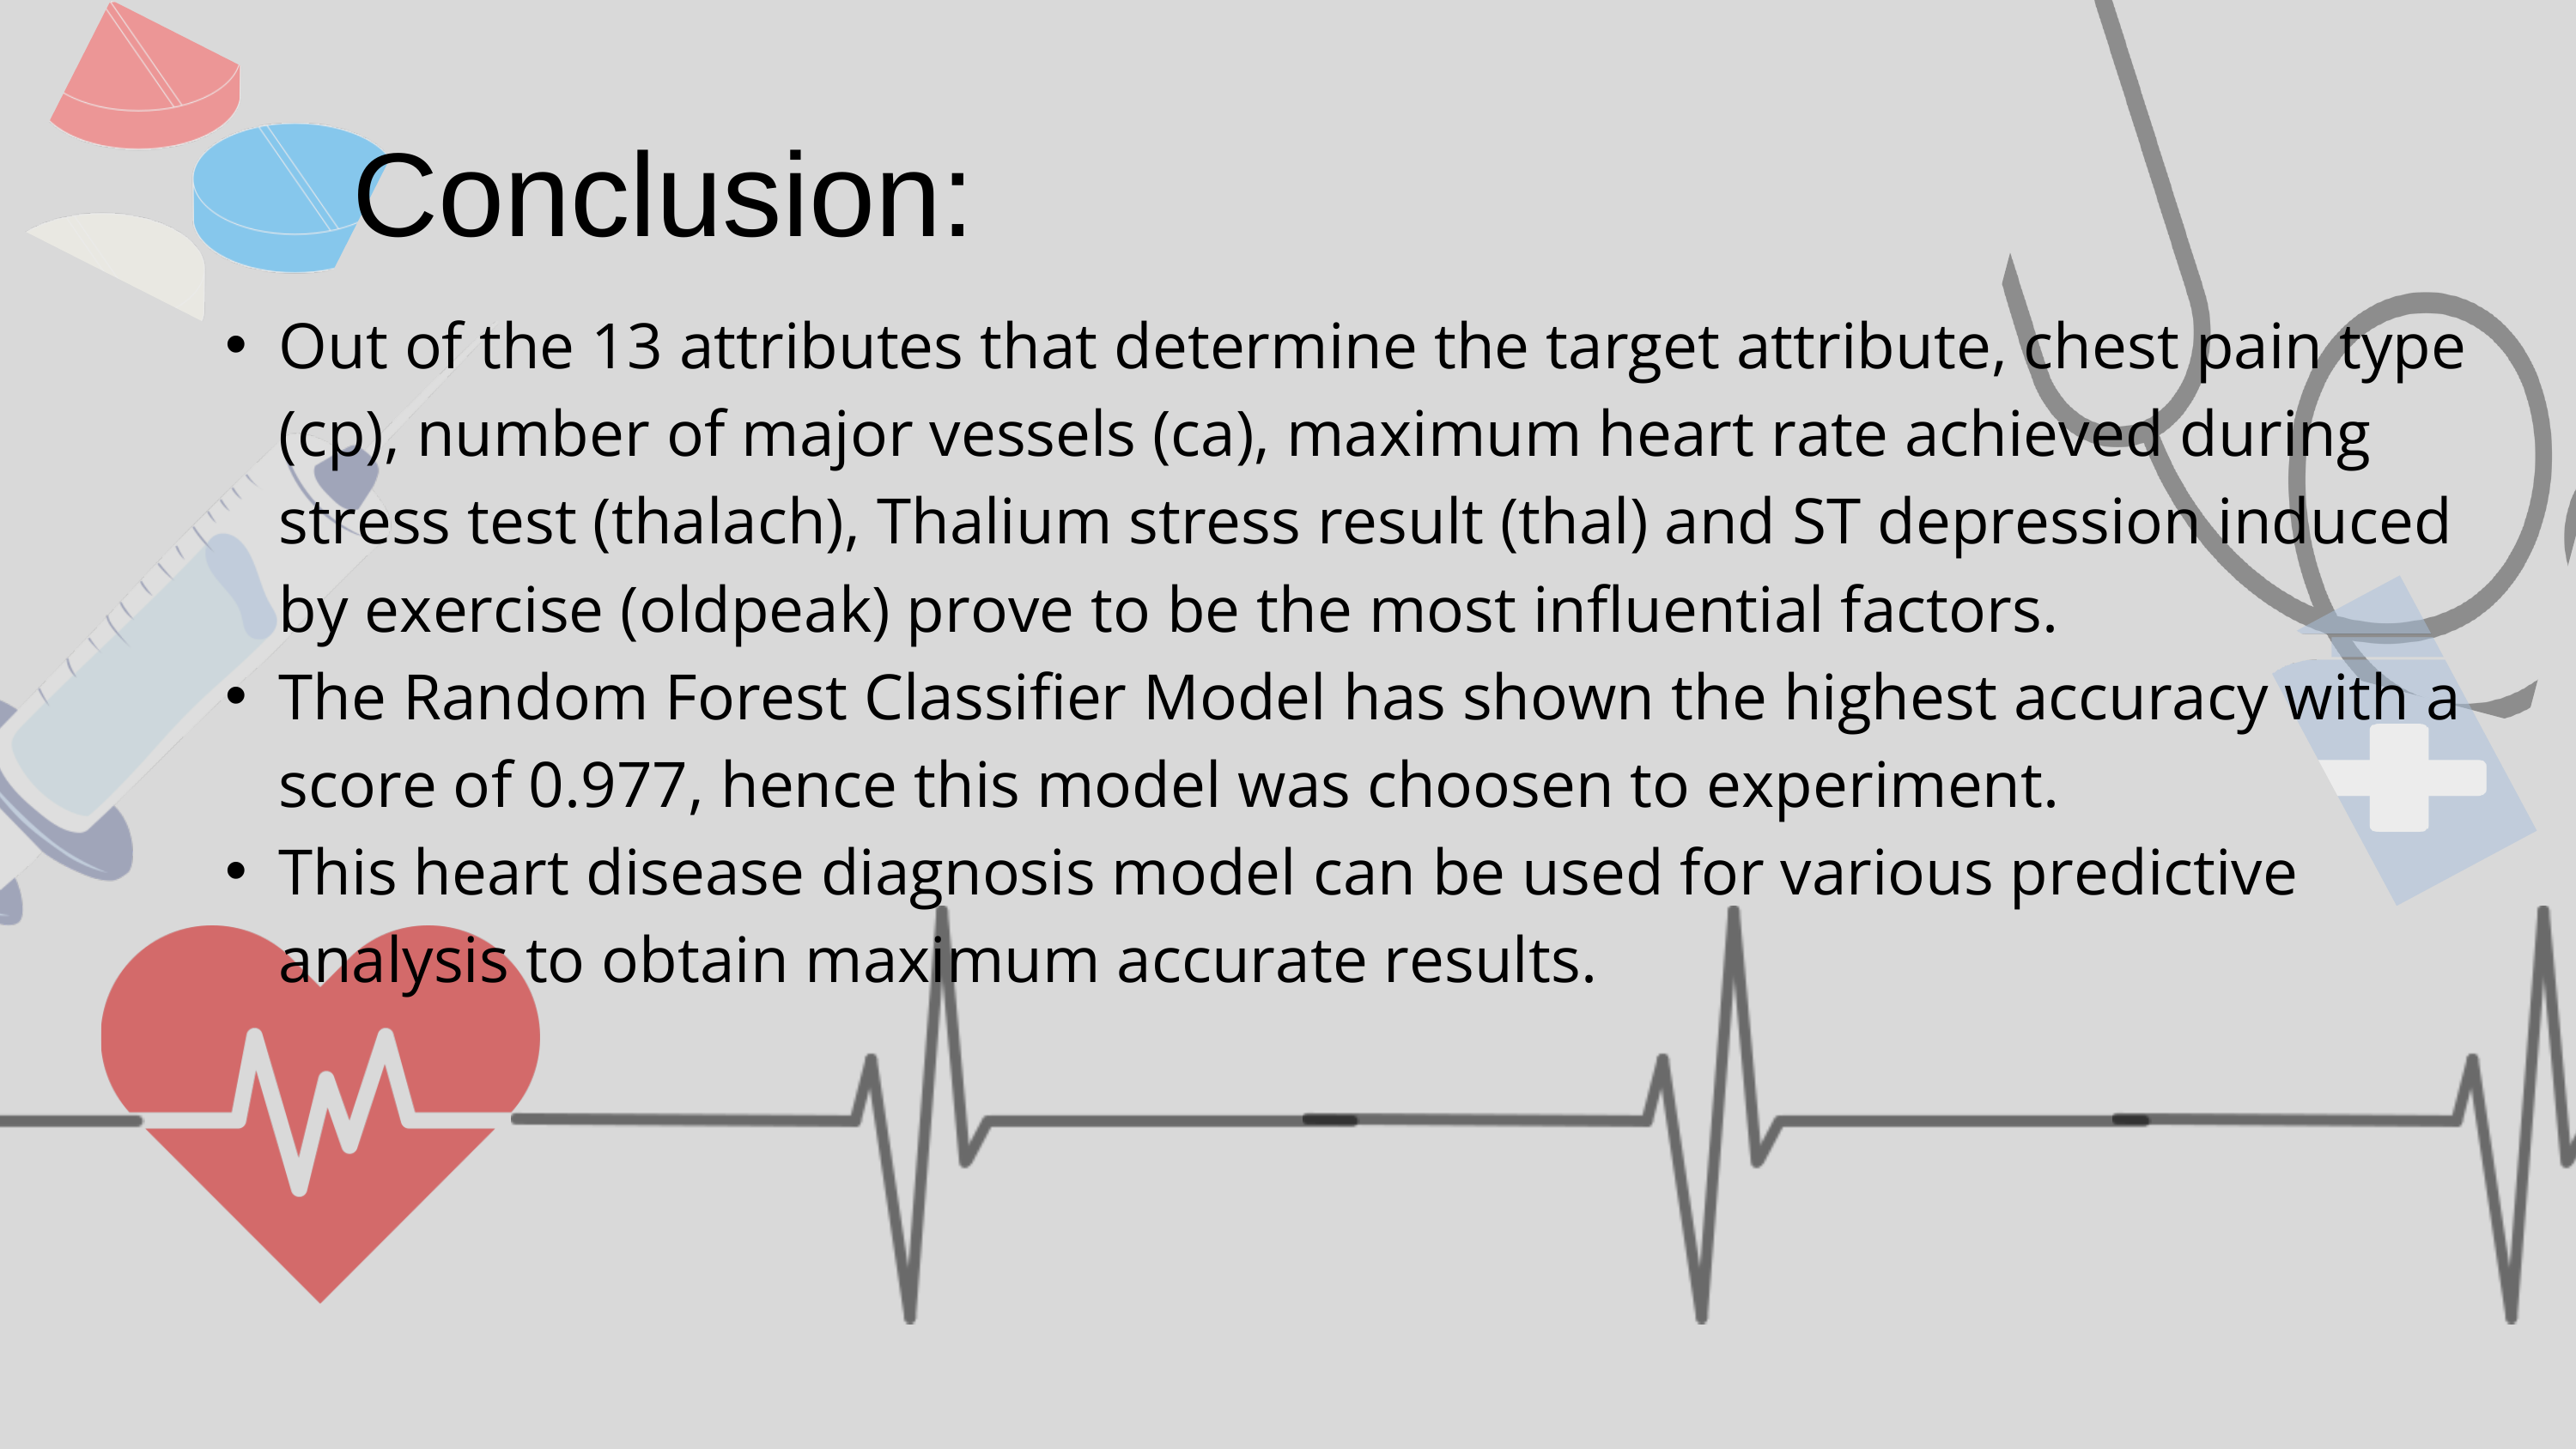

Conclusion:
Out of the 13 attributes that determine the target attribute, chest pain type (cp), number of major vessels (ca), maximum heart rate achieved during stress test (thalach), Thalium stress result (thal) and ST depression induced by exercise (oldpeak) prove to be the most influential factors.
The Random Forest Classifier Model has shown the highest accuracy with a score of 0.977, hence this model was choosen to experiment.
This heart disease diagnosis model can be used for various predictive analysis to obtain maximum accurate results.